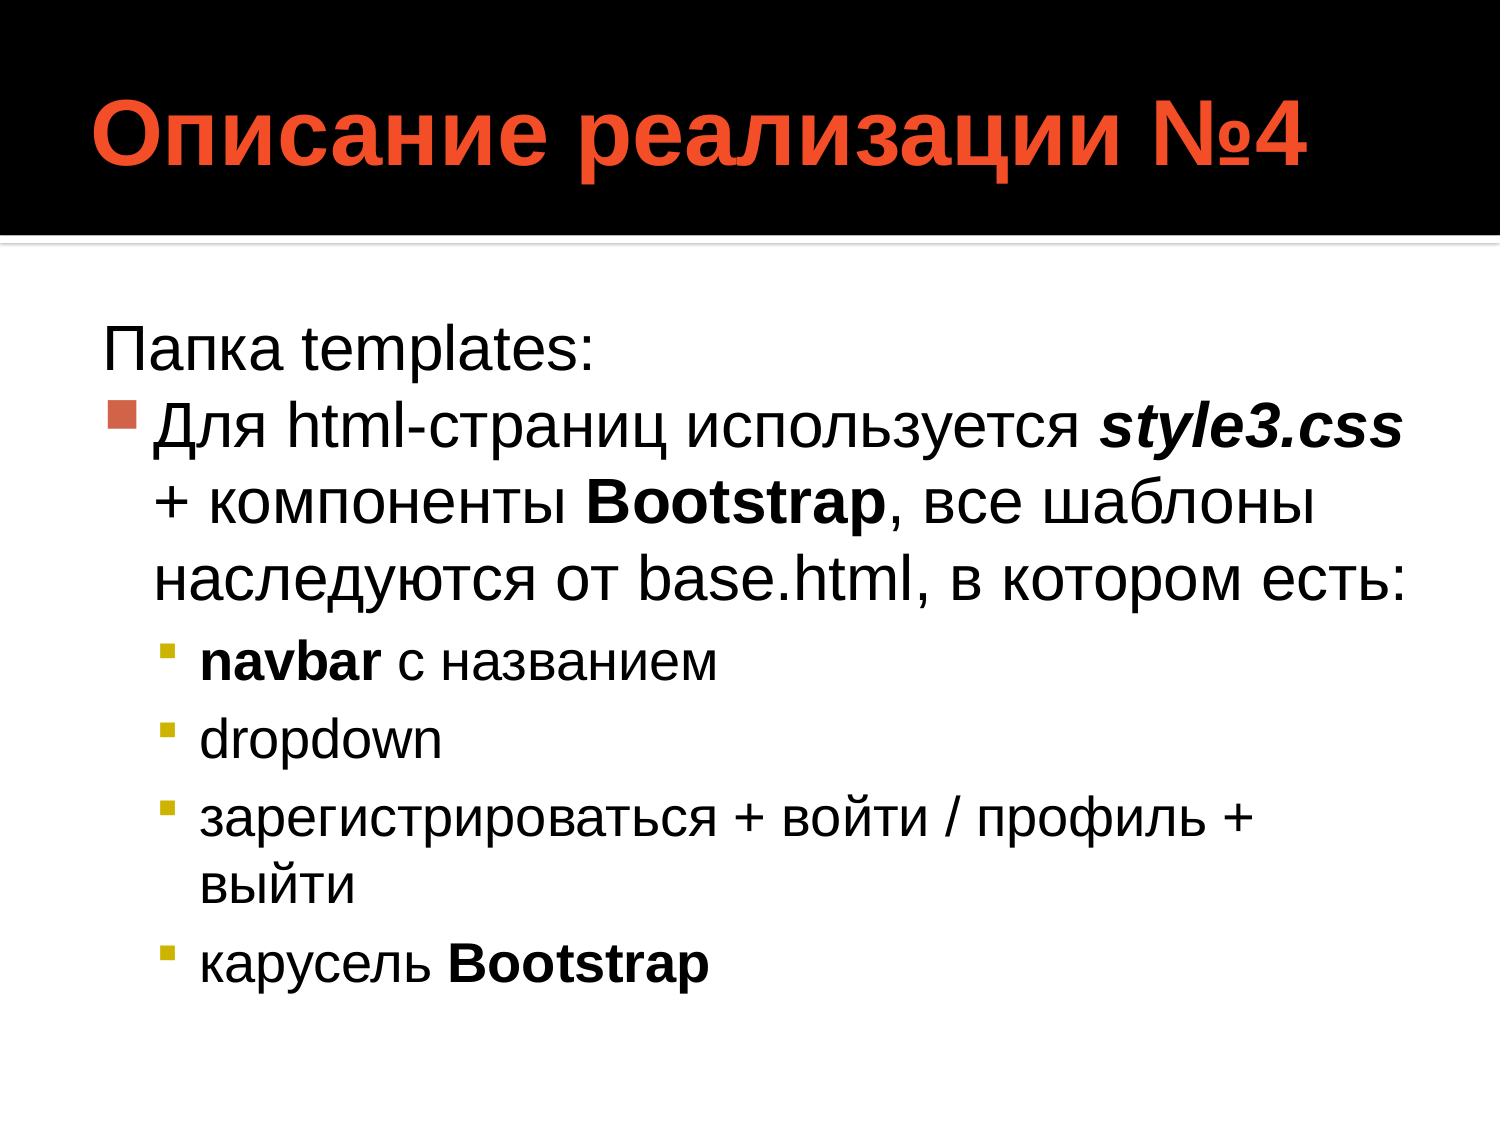

# Описание реализации №4
Папка templates:
Для html-страниц используется style3.css + компоненты Bootstrap, все шаблоны  наследуются от base.html, в котором есть:
navbar с названием
dropdown
зарегистрироваться + войти / профиль + выйти
карусель Bootstrap